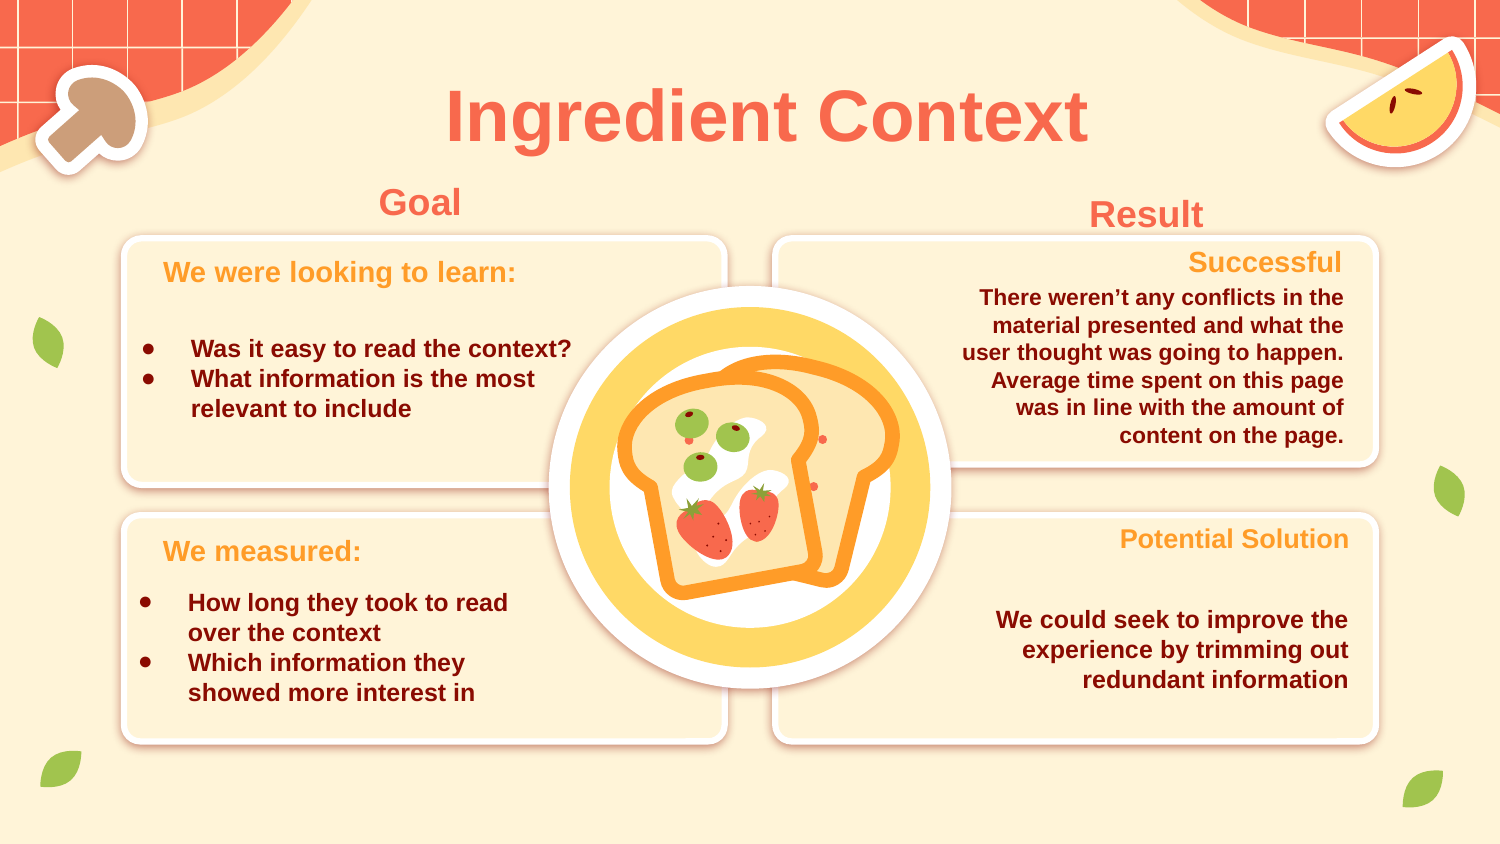

# Ingredient Context
Goal
Result
Successful
There weren’t any conflicts in the material presented and what the user thought was going to happen. Average time spent on this page was in line with the amount of content on the page.

We were looking to learn:
Was it easy to read the context?
What information is the most relevant to include
Potential Solution
We could seek to improve the experience by trimming out redundant information
We measured:
How long they took to read over the context
Which information they showed more interest in